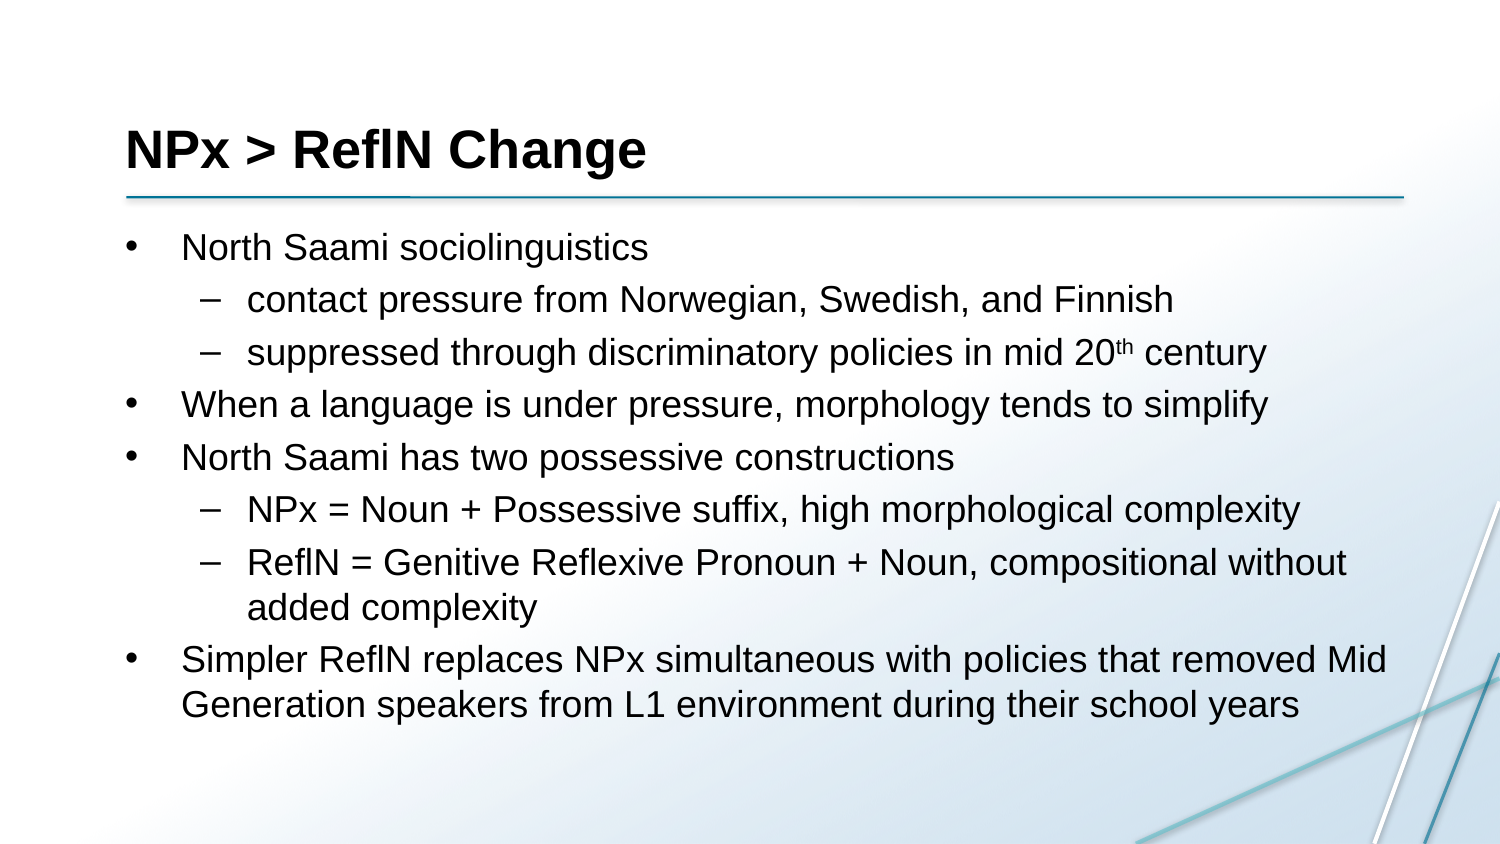

# NPx > ReflN Change
North Saami sociolinguistics
contact pressure from Norwegian, Swedish, and Finnish
suppressed through discriminatory policies in mid 20th century
When a language is under pressure, morphology tends to simplify
North Saami has two possessive constructions
NPx = Noun + Possessive suffix, high morphological complexity
ReflN = Genitive Reflexive Pronoun + Noun, compositional without added complexity
Simpler ReflN replaces NPx simultaneous with policies that removed Mid Generation speakers from L1 environment during their school years